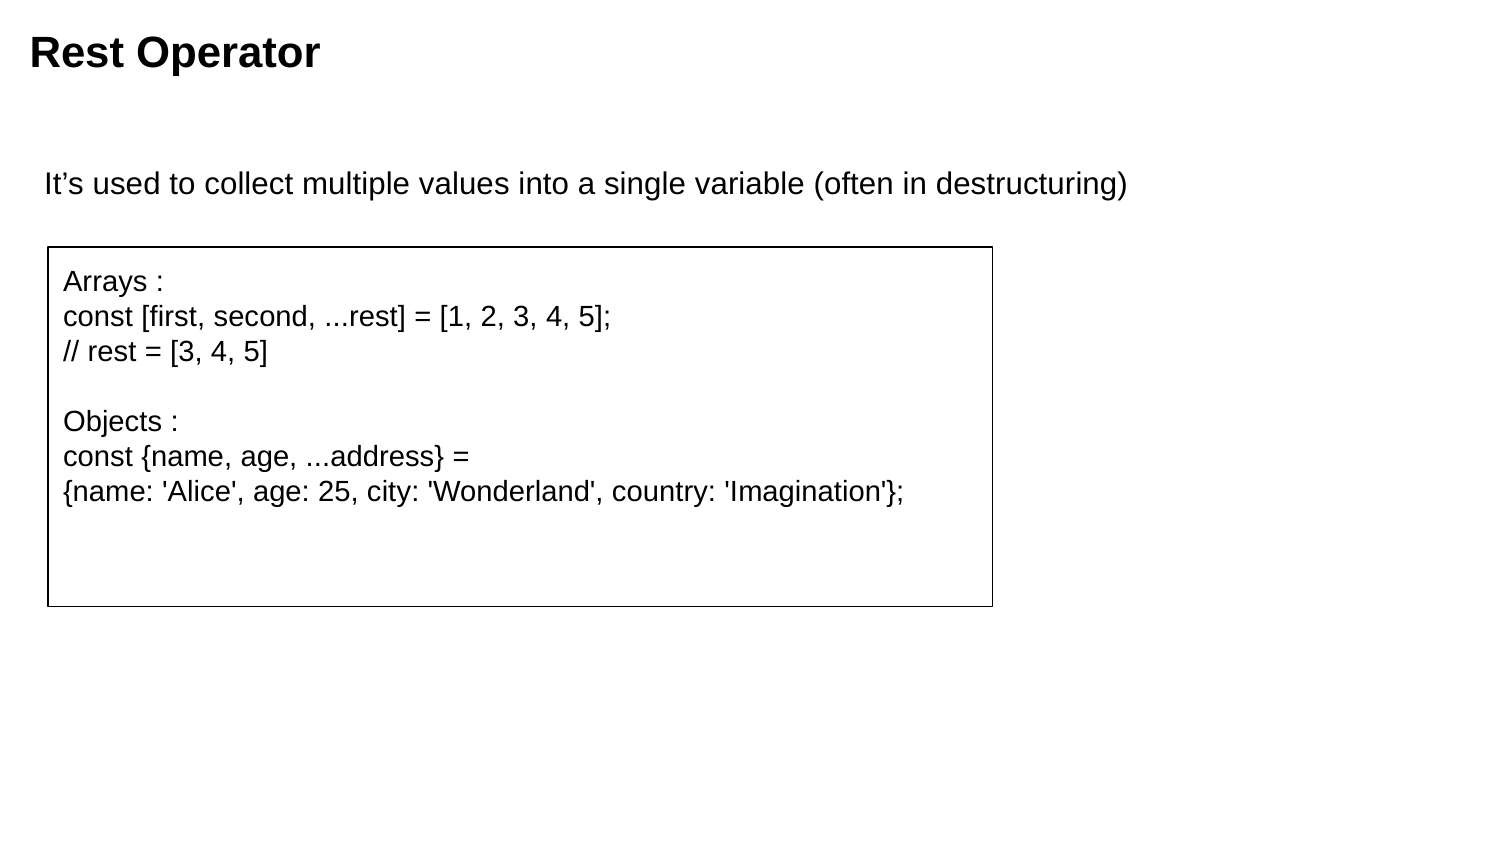

Rest Operator
It’s used to collect multiple values into a single variable (often in destructuring)
Arrays :
const [first, second, ...rest] = [1, 2, 3, 4, 5];
// rest = [3, 4, 5]

Objects :
const {name, age, ...address} =
{name: 'Alice', age: 25, city: 'Wonderland', country: 'Imagination'};